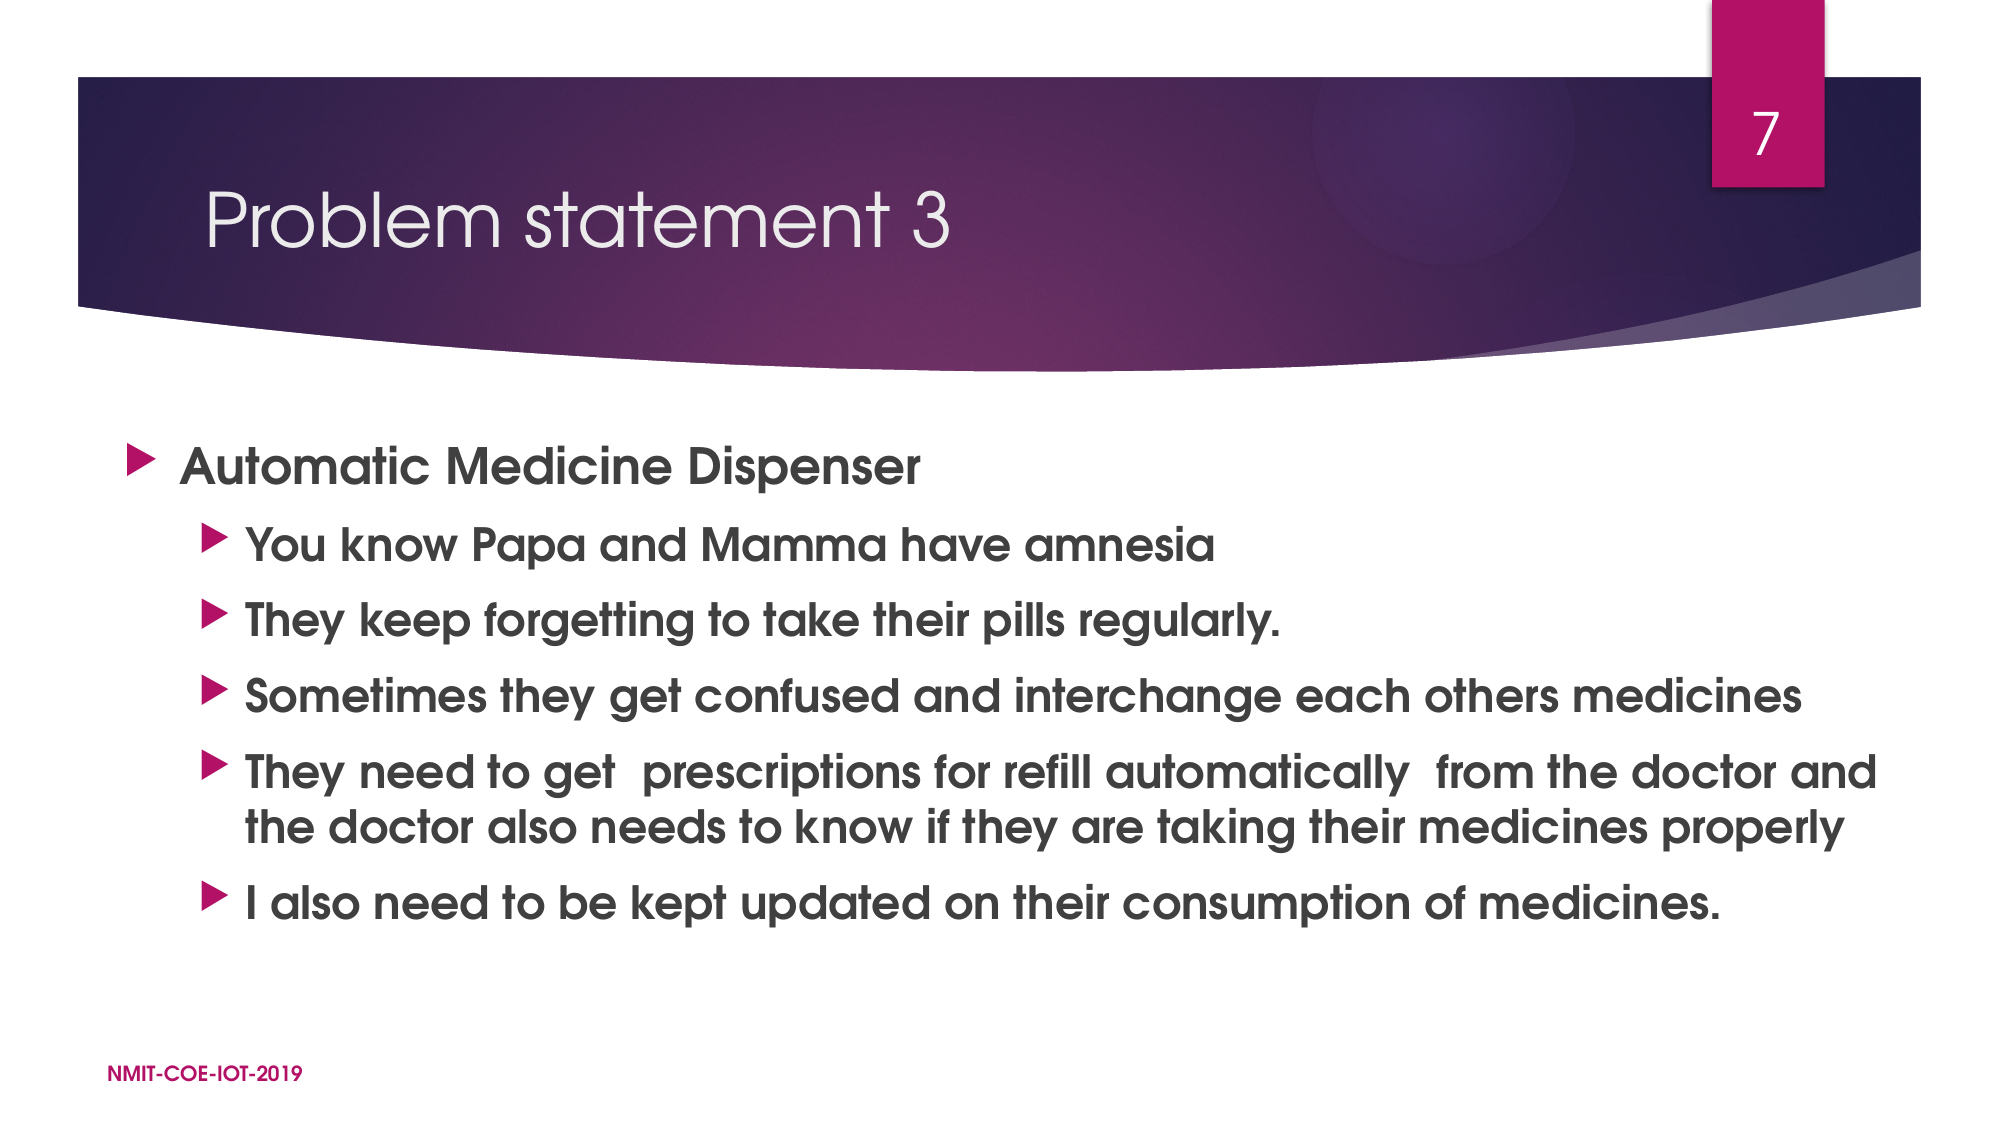

7
# Problem statement 3
Automatic Medicine Dispenser
You know Papa and Mamma have amnesia
They keep forgetting to take their pills regularly.
Sometimes they get confused and interchange each others medicines
They need to get  prescriptions for refill automatically  from the doctor and the doctor also needs to know if they are taking their medicines properly
I also need to be kept updated on their consumption of medicines.
NMIT-COE-IOT-2019